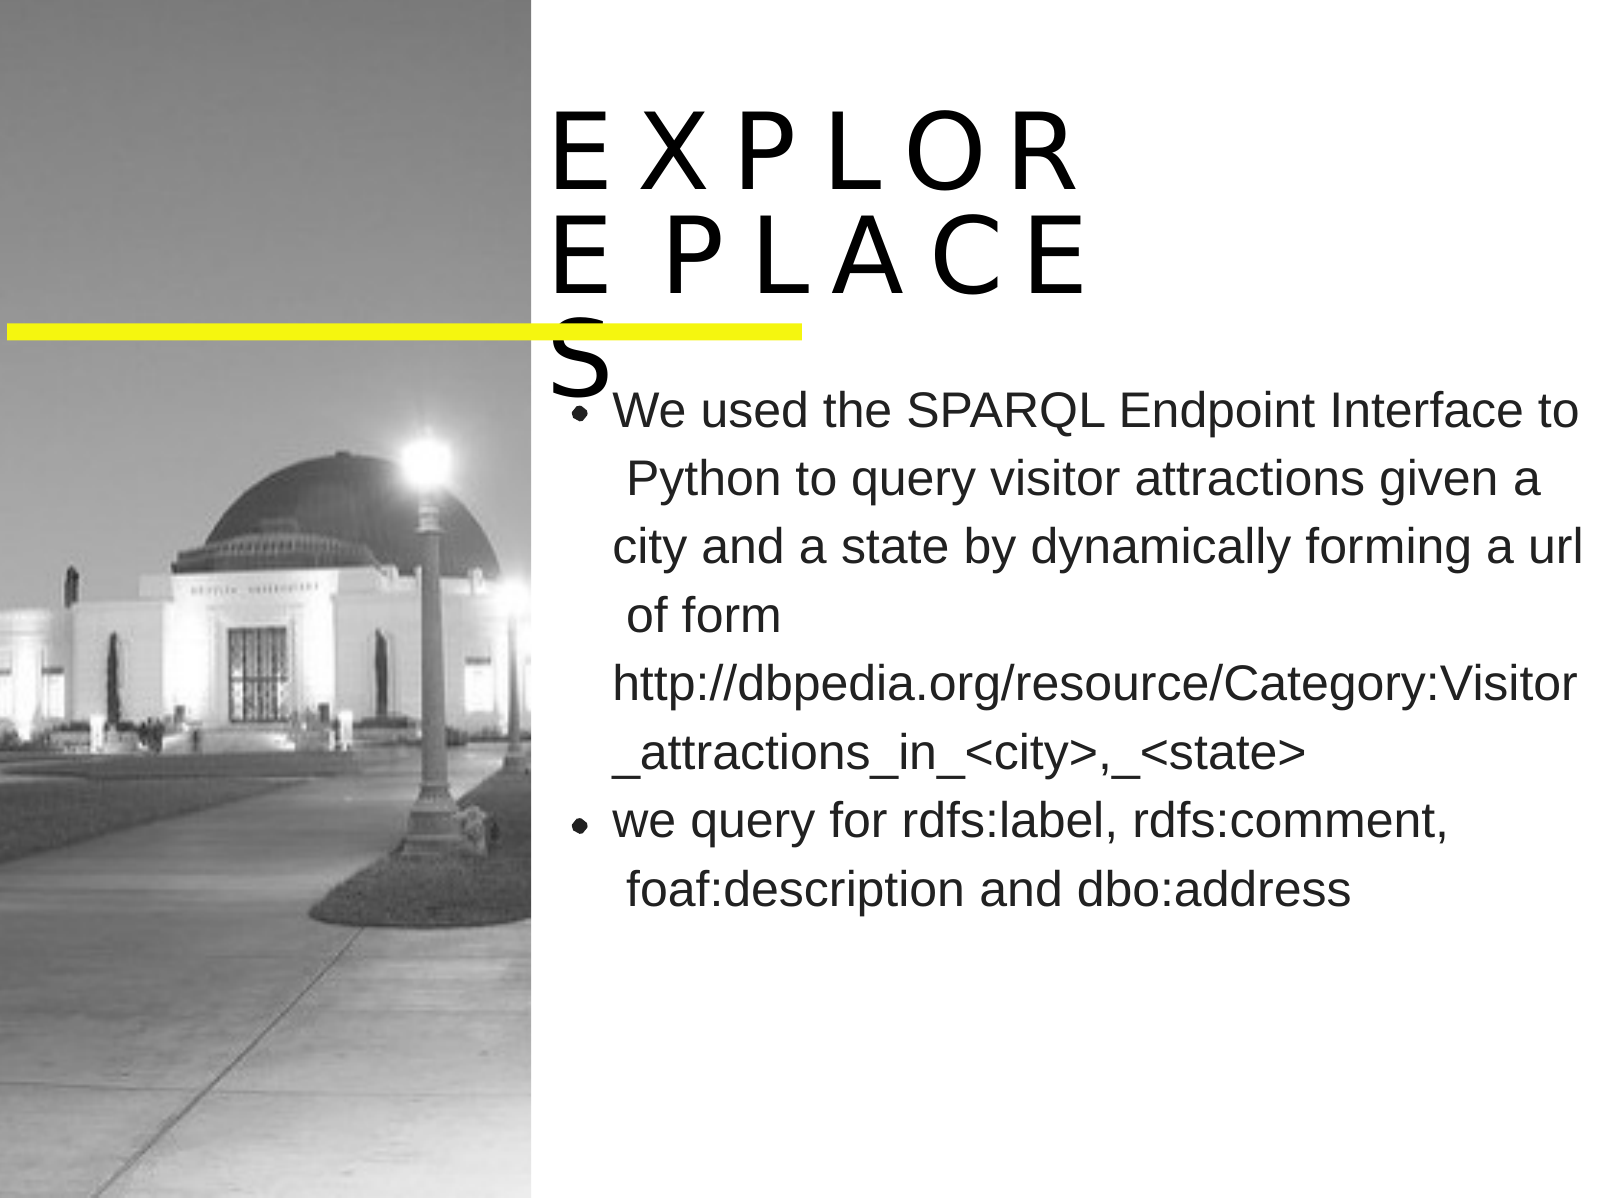

# E X P L O R E  P L A C E S

We used the SPARQL Endpoint Interface to  Python to query visitor attractions given a  city and a state by dynamically forming a url  of form  http://dbpedia.org/resource/Category:Visitor
_attractions_in_<city>,_<state>
we query for rdfs:label, rdfs:comment,  foaf:description and dbo:address